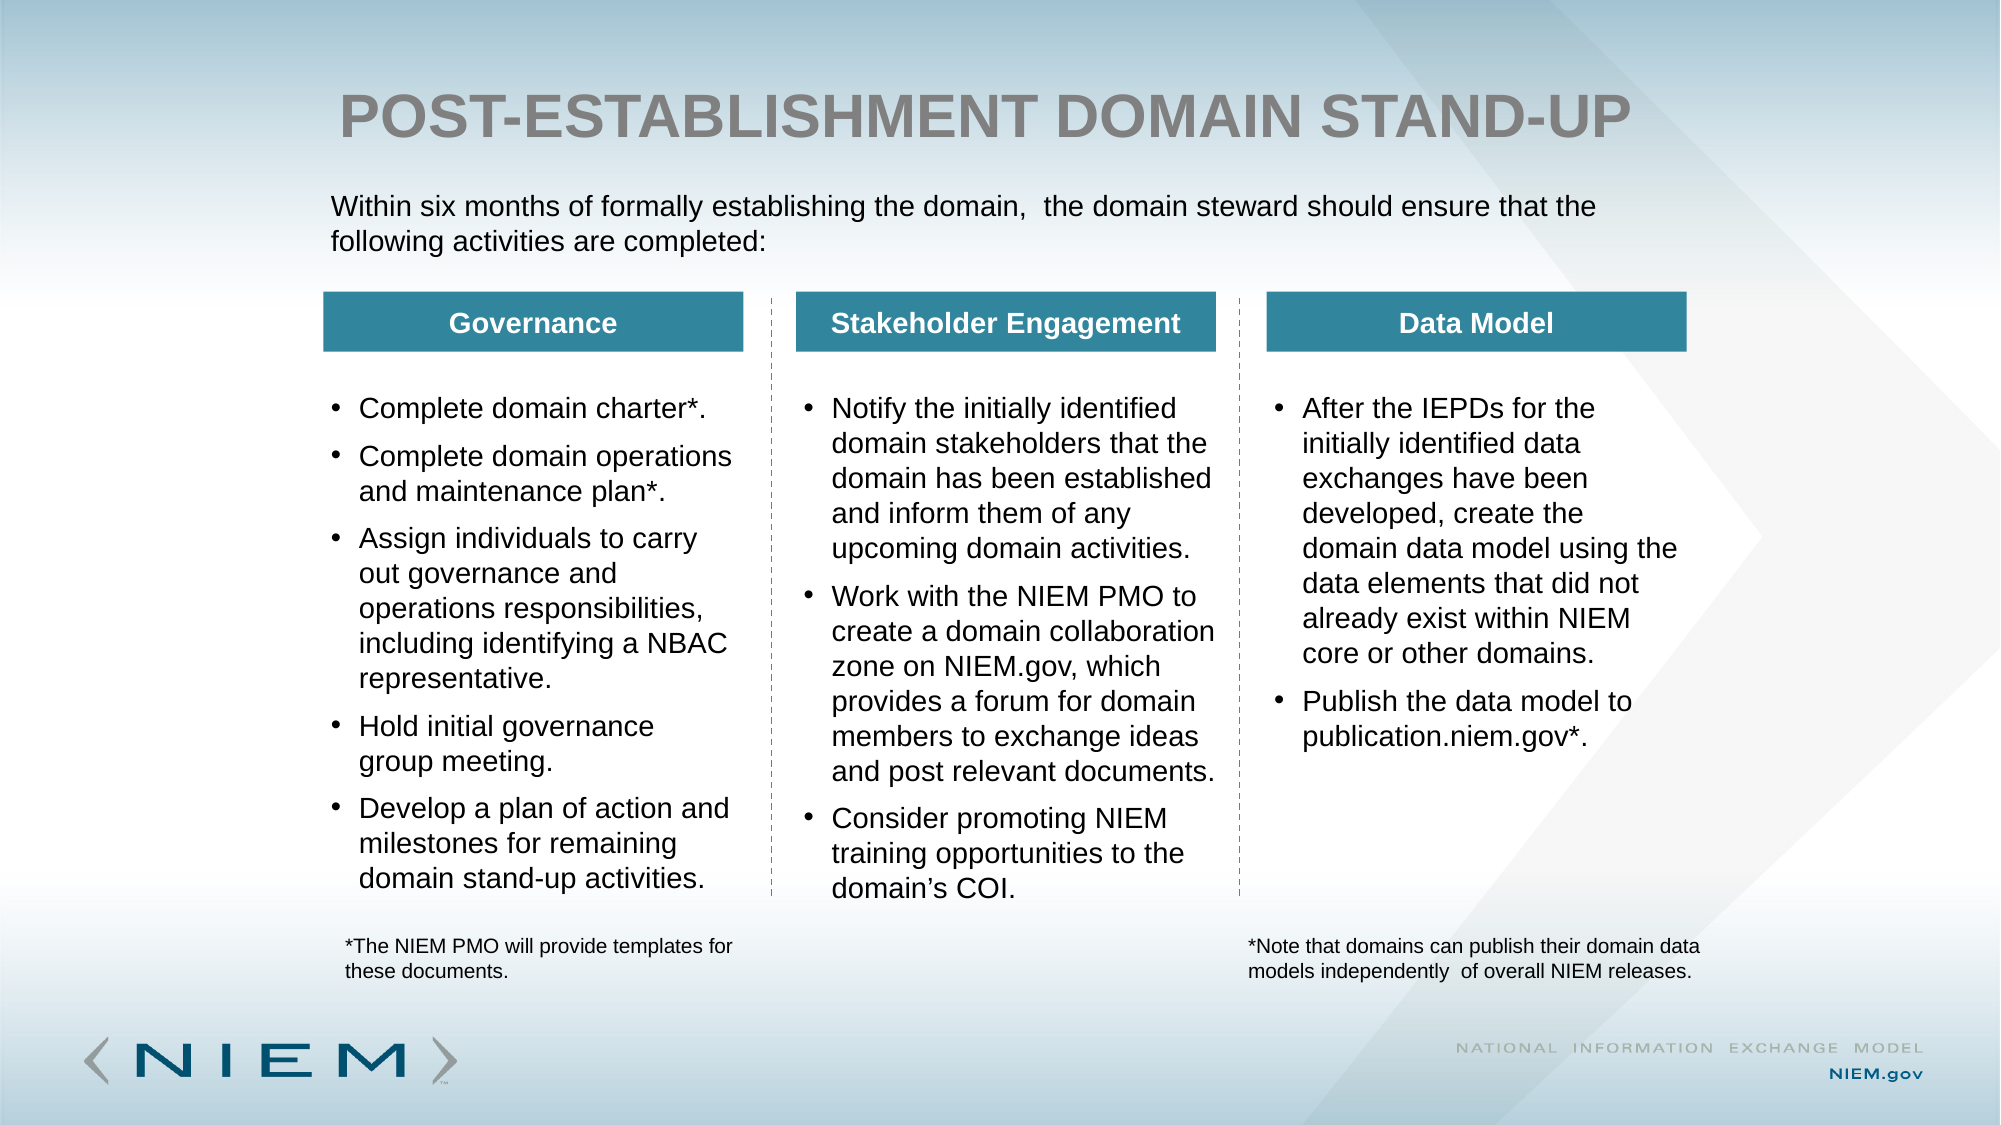

# Post-Establishment Domain stand-up
Within six months of formally establishing the domain,  the domain steward should ensure that the following activities are completed:
Governance
Stakeholder Engagement
Data Model
Complete domain charter*.
Complete domain operations and maintenance plan*.
Assign individuals to carry out governance and operations responsibilities, including identifying a NBAC representative.
Hold initial governance group meeting.
Develop a plan of action and milestones for remaining domain stand-up activities.
Notify the initially identified domain stakeholders that the domain has been established and inform them of any upcoming domain activities.
Work with the NIEM PMO to create a domain collaboration zone on NIEM.gov, which provides a forum for domain members to exchange ideas and post relevant documents.
Consider promoting NIEM training opportunities to the domain’s COI.

After the IEPDs for the initially identified data exchanges have been developed, create the domain data model using the data elements that did not already exist within NIEM core or other domains.
Publish the data model to publication.niem.gov*.
*The NIEM PMO will provide templates for these documents.
*Note that domains can publish their domain data models independently  of overall NIEM releases.